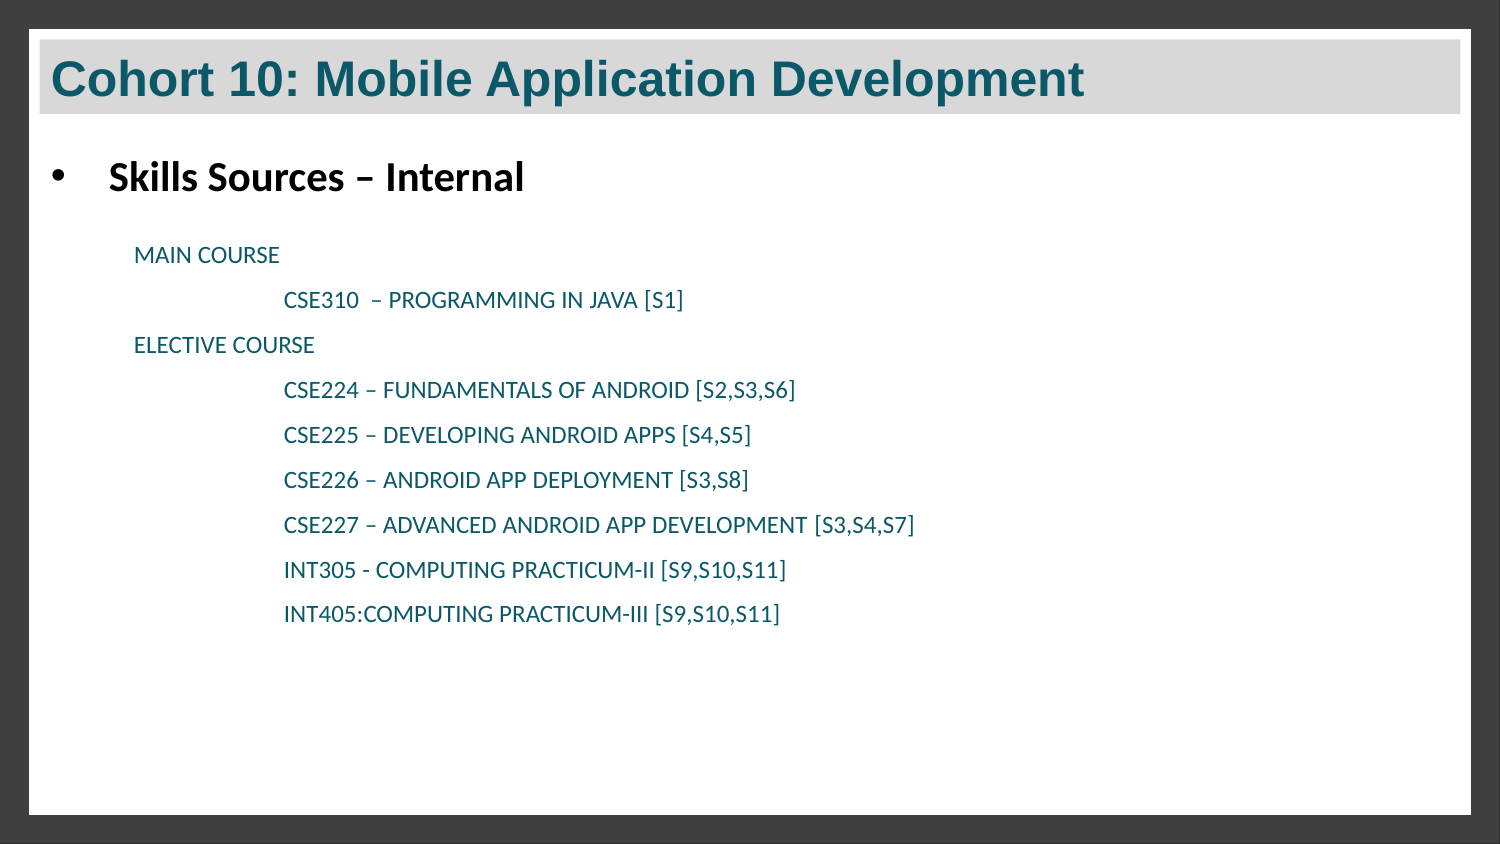

# Cohort 10: Mobile Application Development
Skills Sources – Internal
MAIN COURSE
	CSE310  – PROGRAMMING IN JAVA [S1]
ELECTIVE COURSE
	CSE224 – FUNDAMENTALS OF ANDROID [S2,S3,S6]
	CSE225 – DEVELOPING ANDROID APPS [S4,S5]
	CSE226 – ANDROID APP DEPLOYMENT [S3,S8]
	CSE227 – ADVANCED ANDROID APP DEVELOPMENT [S3,S4,S7]
	INT305 - COMPUTING PRACTICUM-II [S9,S10,S11]
	INT405:COMPUTING PRACTICUM-III [S9,S10,S11]